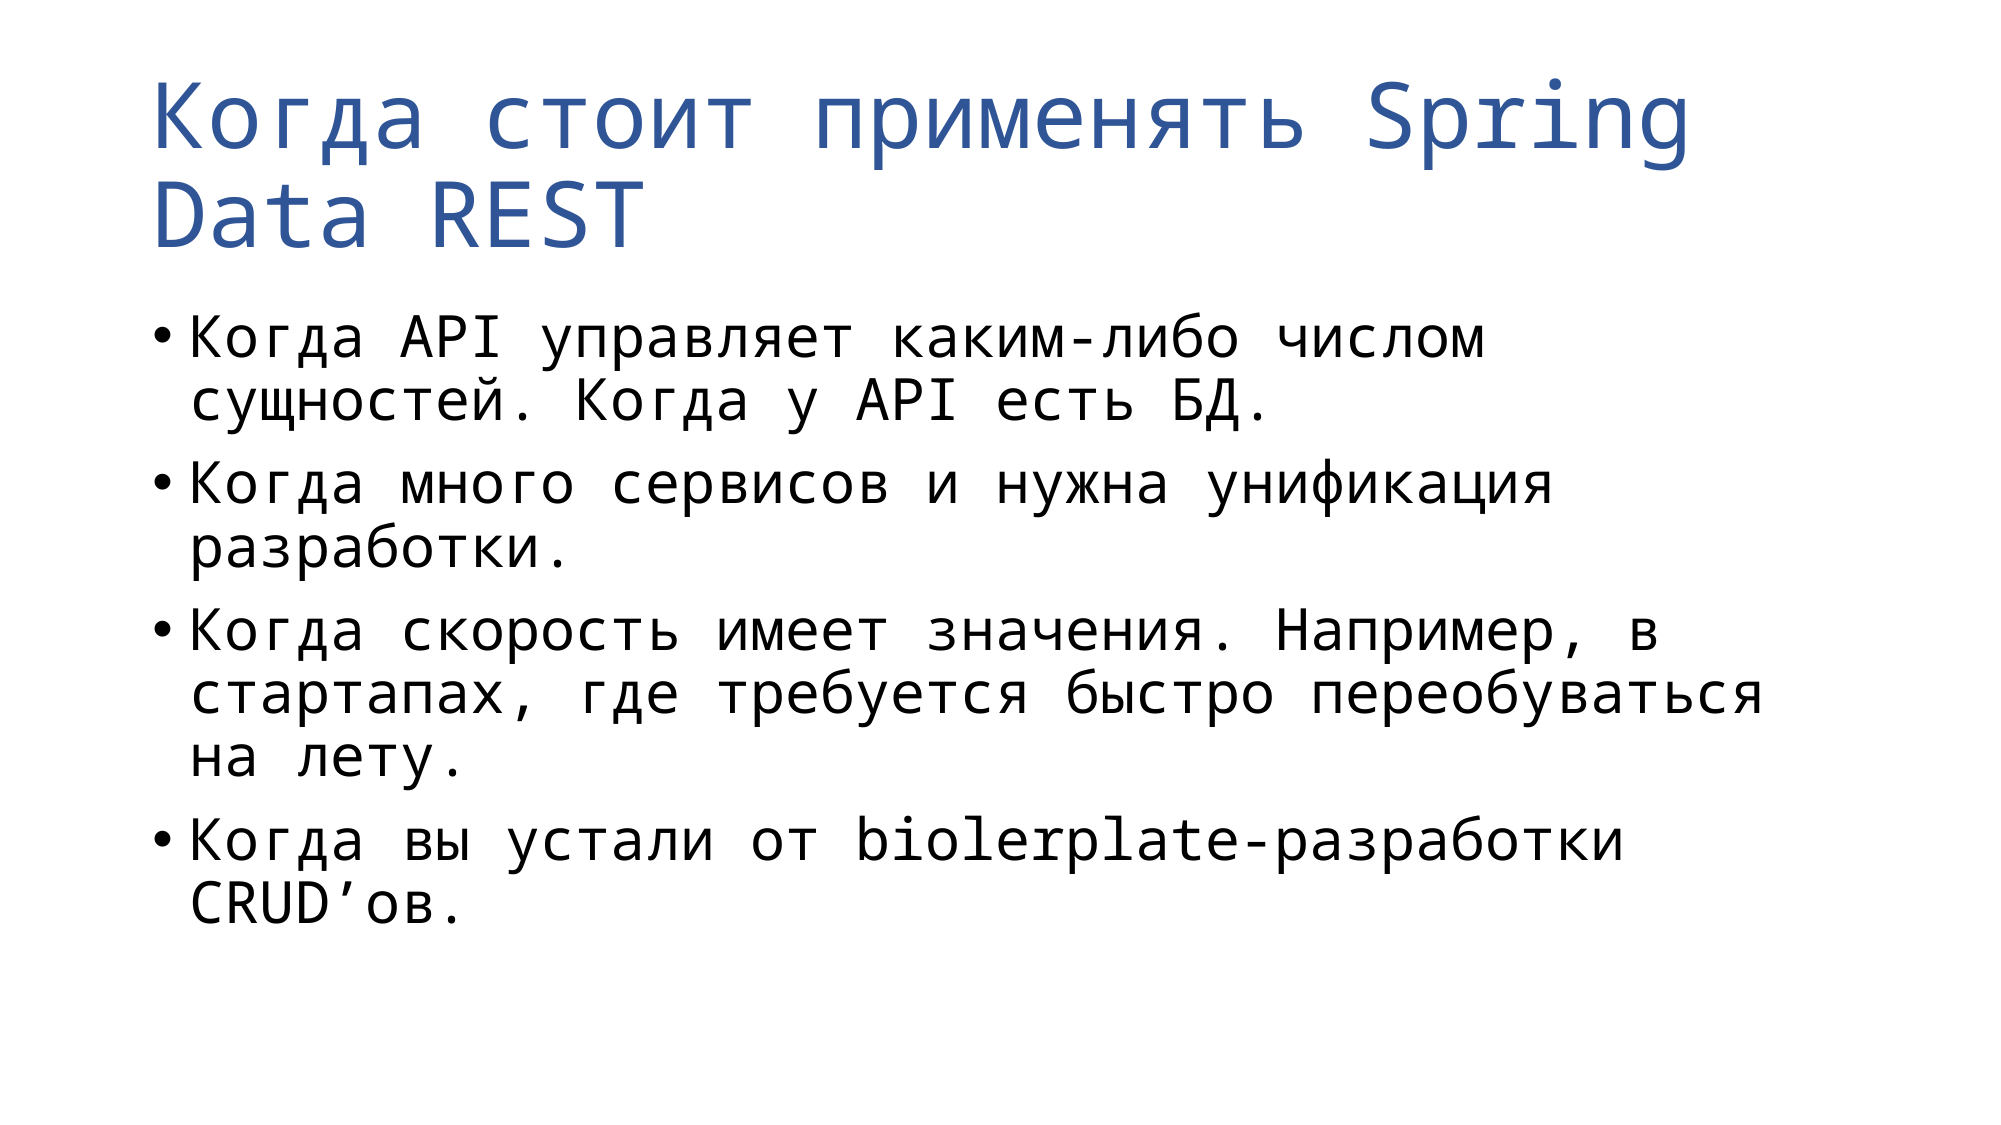

# Когда стоит применять Spring Data REST
Когда API управляет каким-либо числом сущностей. Когда у API есть БД.
Когда много сервисов и нужна унификация разработки.
Когда скорость имеет значения. Например, в стартапах, где требуется быстро переобуваться на лету.
Когда вы устали от biolerplate-разработки CRUD’ов.